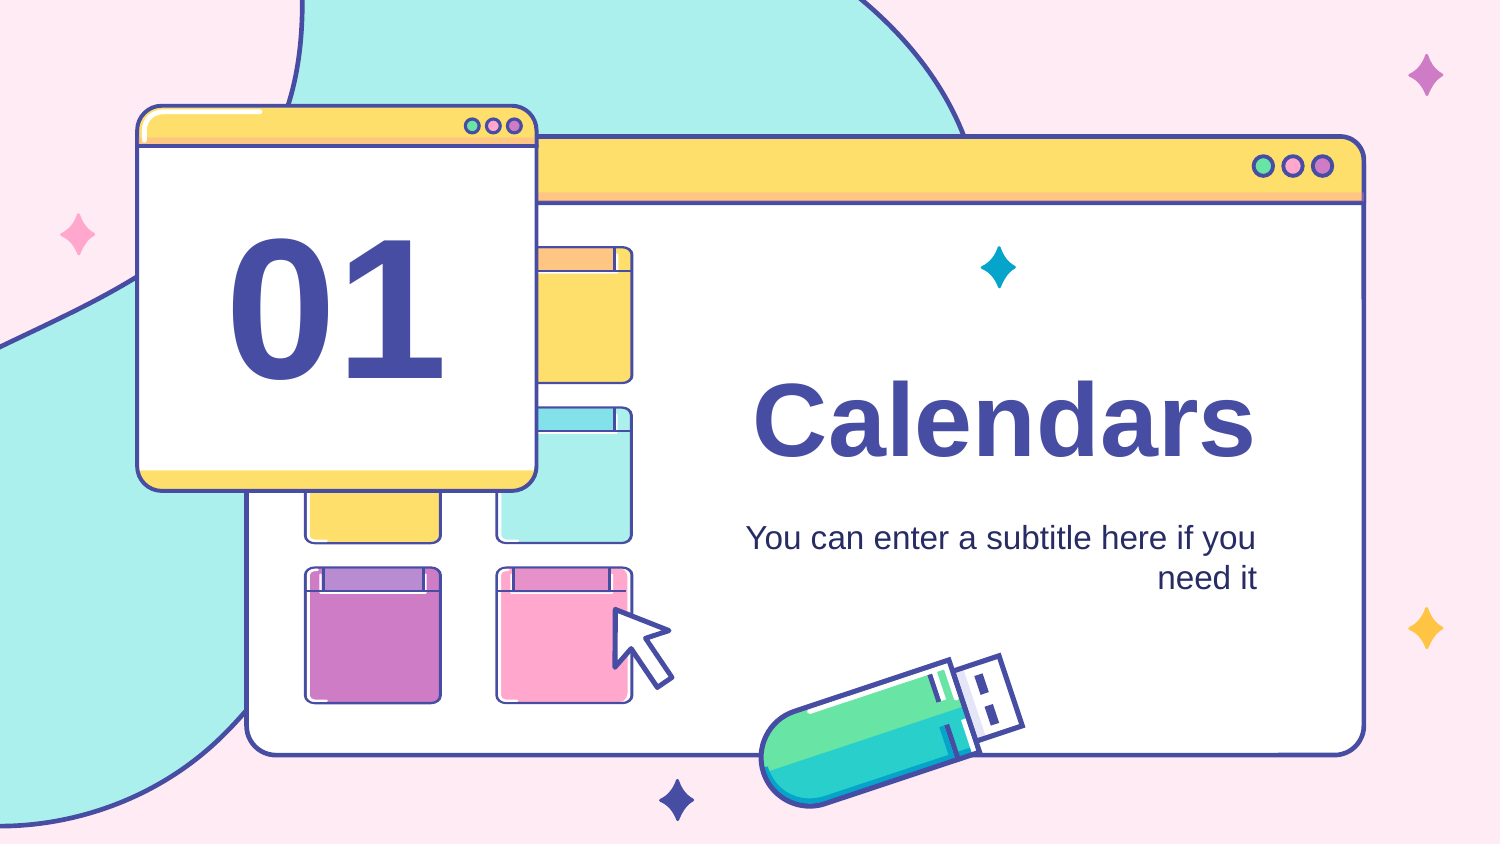

01

# Calendars

You can enter a subtitle here if you need it